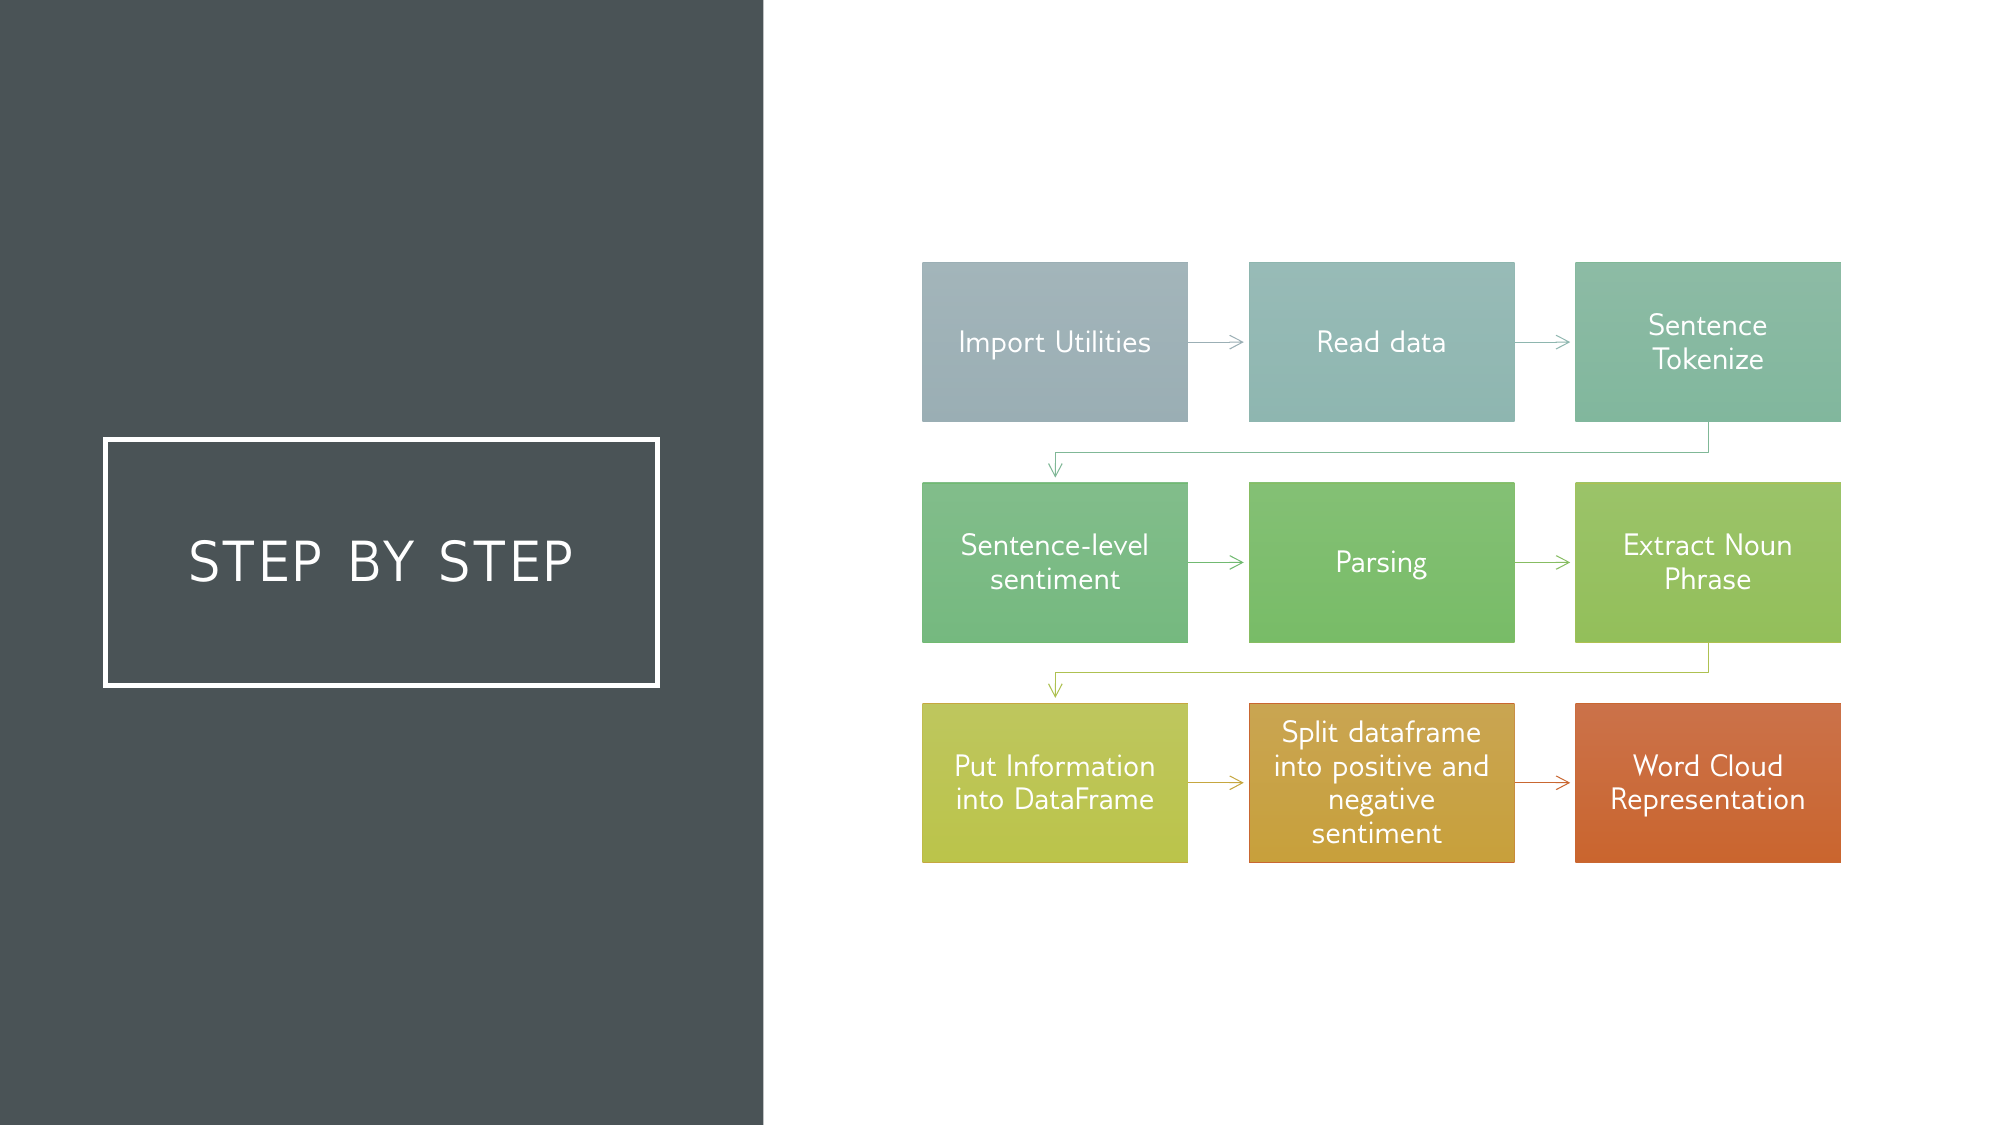

Import Utilities

Read data

Sentence Tokenize

Sentence-level sentiment

Parsing

Extract Noun Phrase

Put Information into DataFrame

Split dataframe into positive and negative sentiment
Word Cloud Representation
# Step by Step